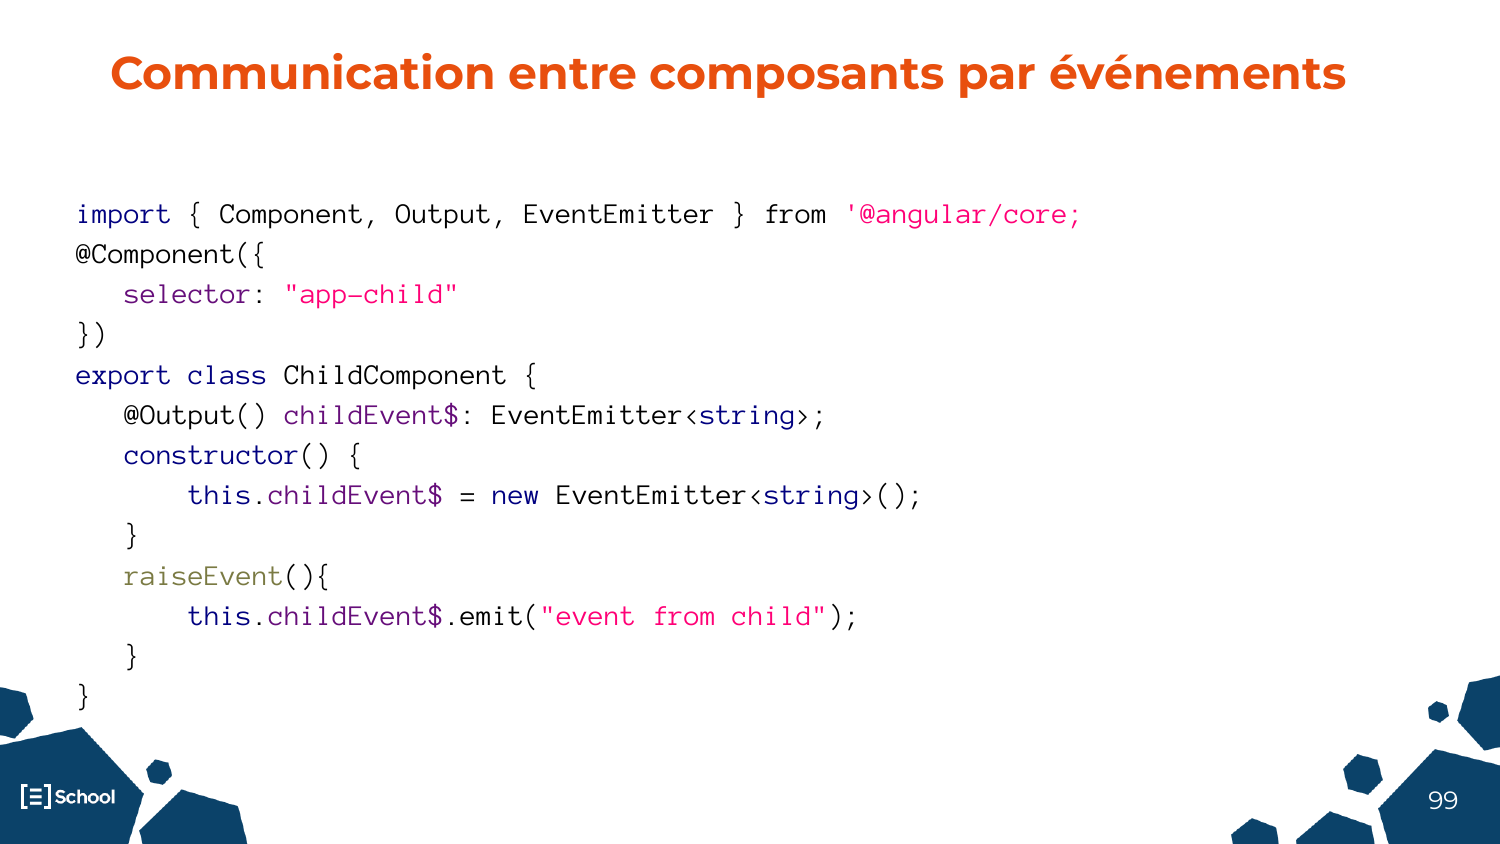

Communication entre composants par événements
import { Component, Output, EventEmitter } from '@angular/core;
@Component({
   selector: "app-child"
})
export class ChildComponent {
   @Output() childEvent$: EventEmitter<string>;
   constructor() {
       this.childEvent$ = new EventEmitter<string>();
   }
   raiseEvent(){
       this.childEvent$.emit("event from child");
   }
}

99